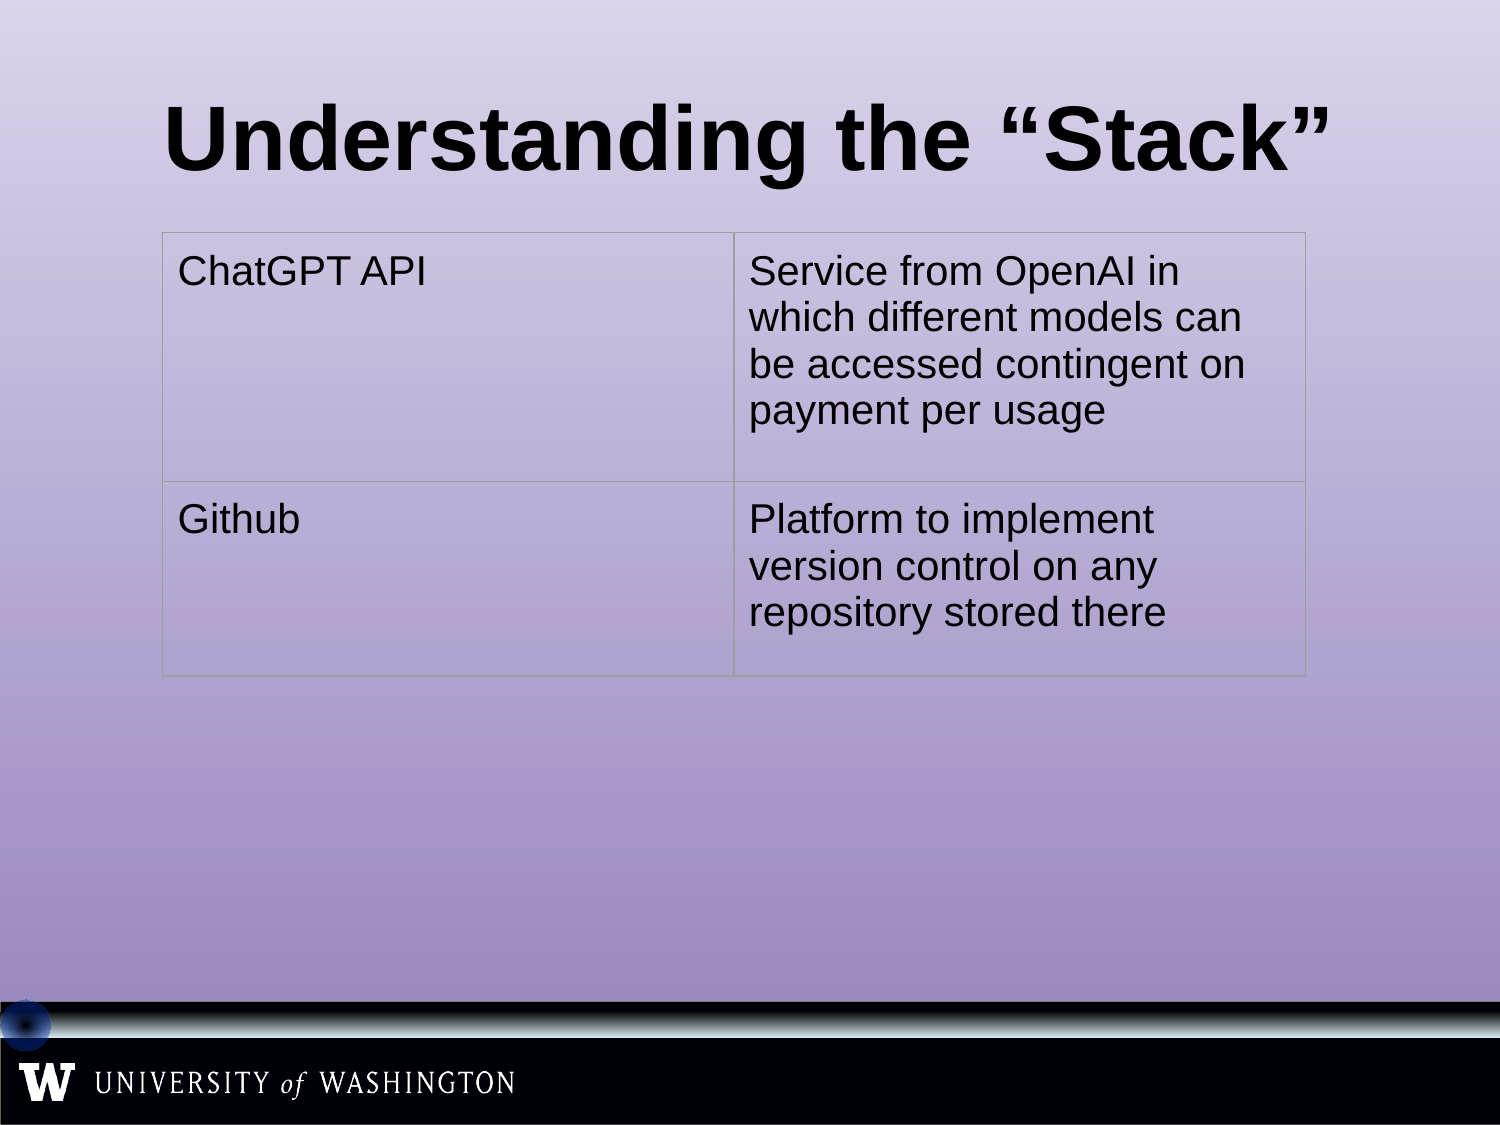

# Understanding the “Stack”
| ChatGPT API | Service from OpenAI in which different models can be accessed contingent on payment per usage |
| --- | --- |
| Github | Platform to implement version control on any repository stored there |